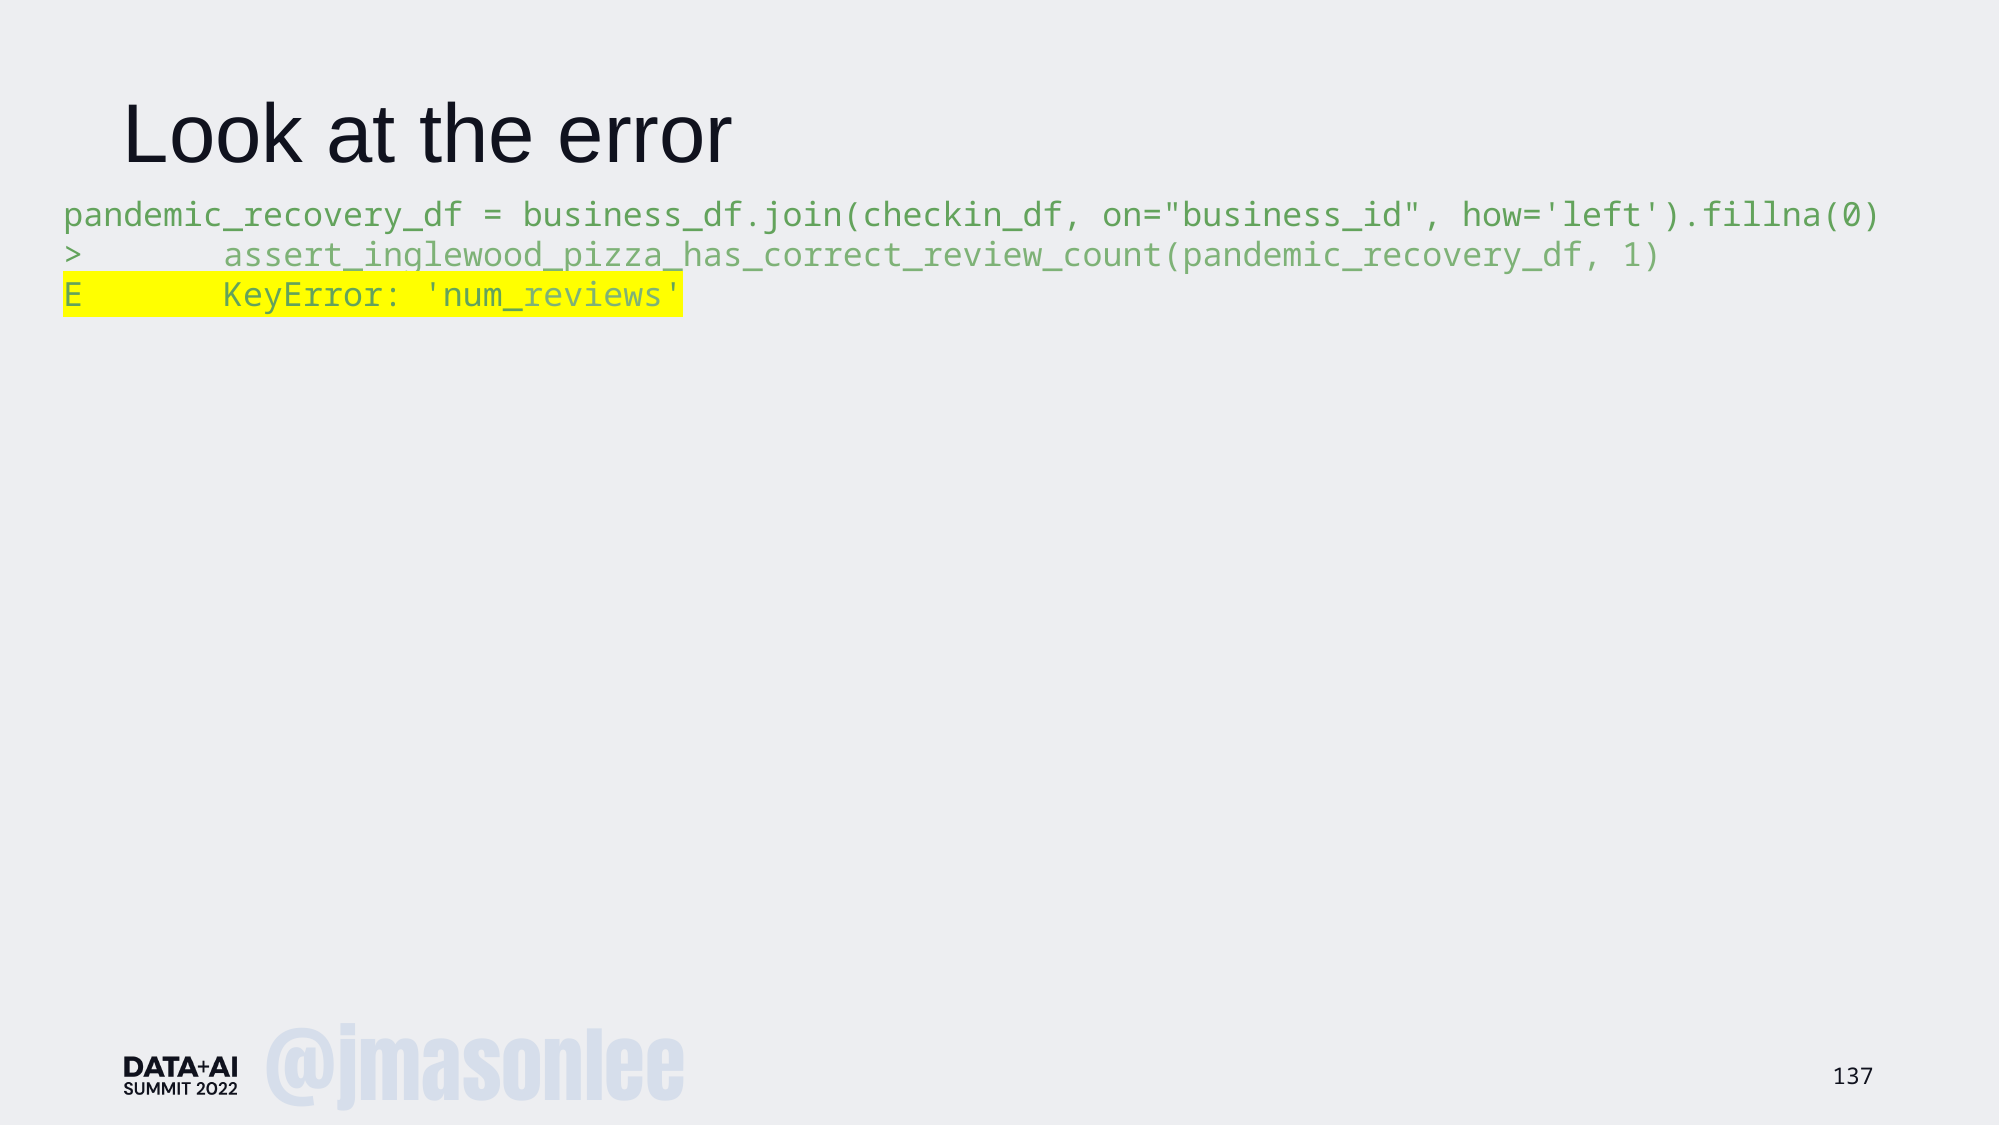

# Look at the error
pandemic_recovery_df = business_df.join(checkin_df, on="business_id", how='left').fillna(0)
>       assert_inglewood_pizza_has_correct_review_count(pandemic_recovery_df, 1)
E       KeyError: 'num_reviews'
@jmasonlee
137